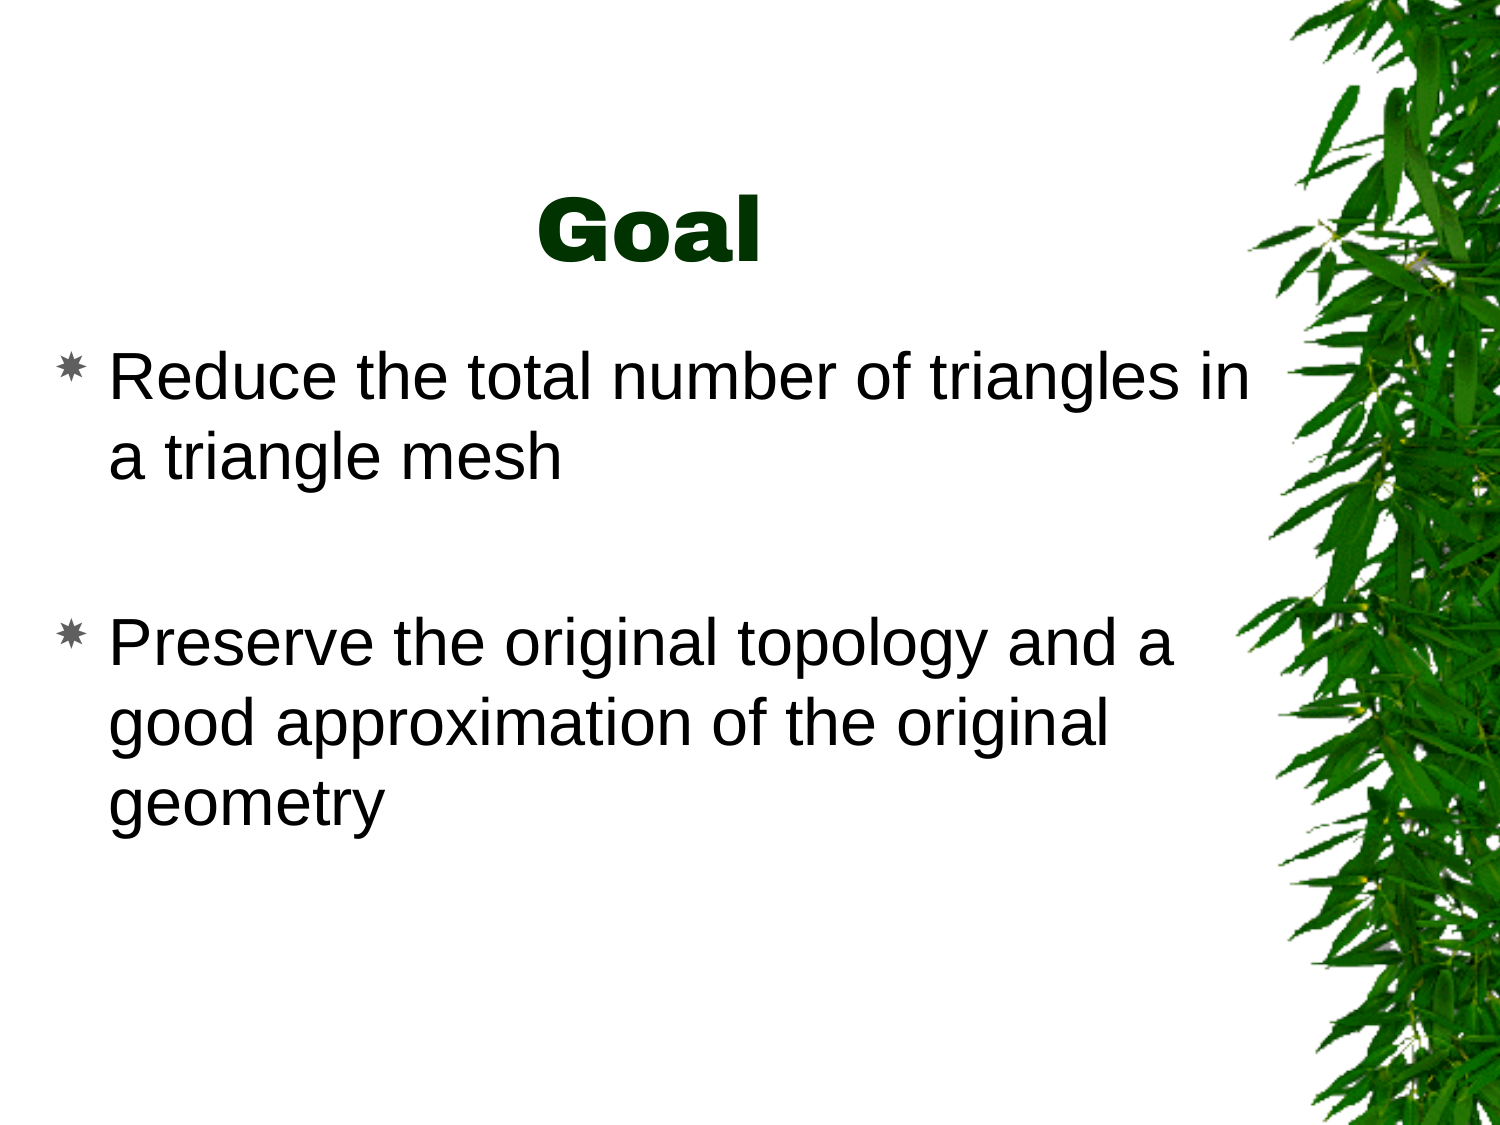

# Goal
Reduce the total number of triangles in a triangle mesh

Preserve the original topology and a good approximation of the original geometry